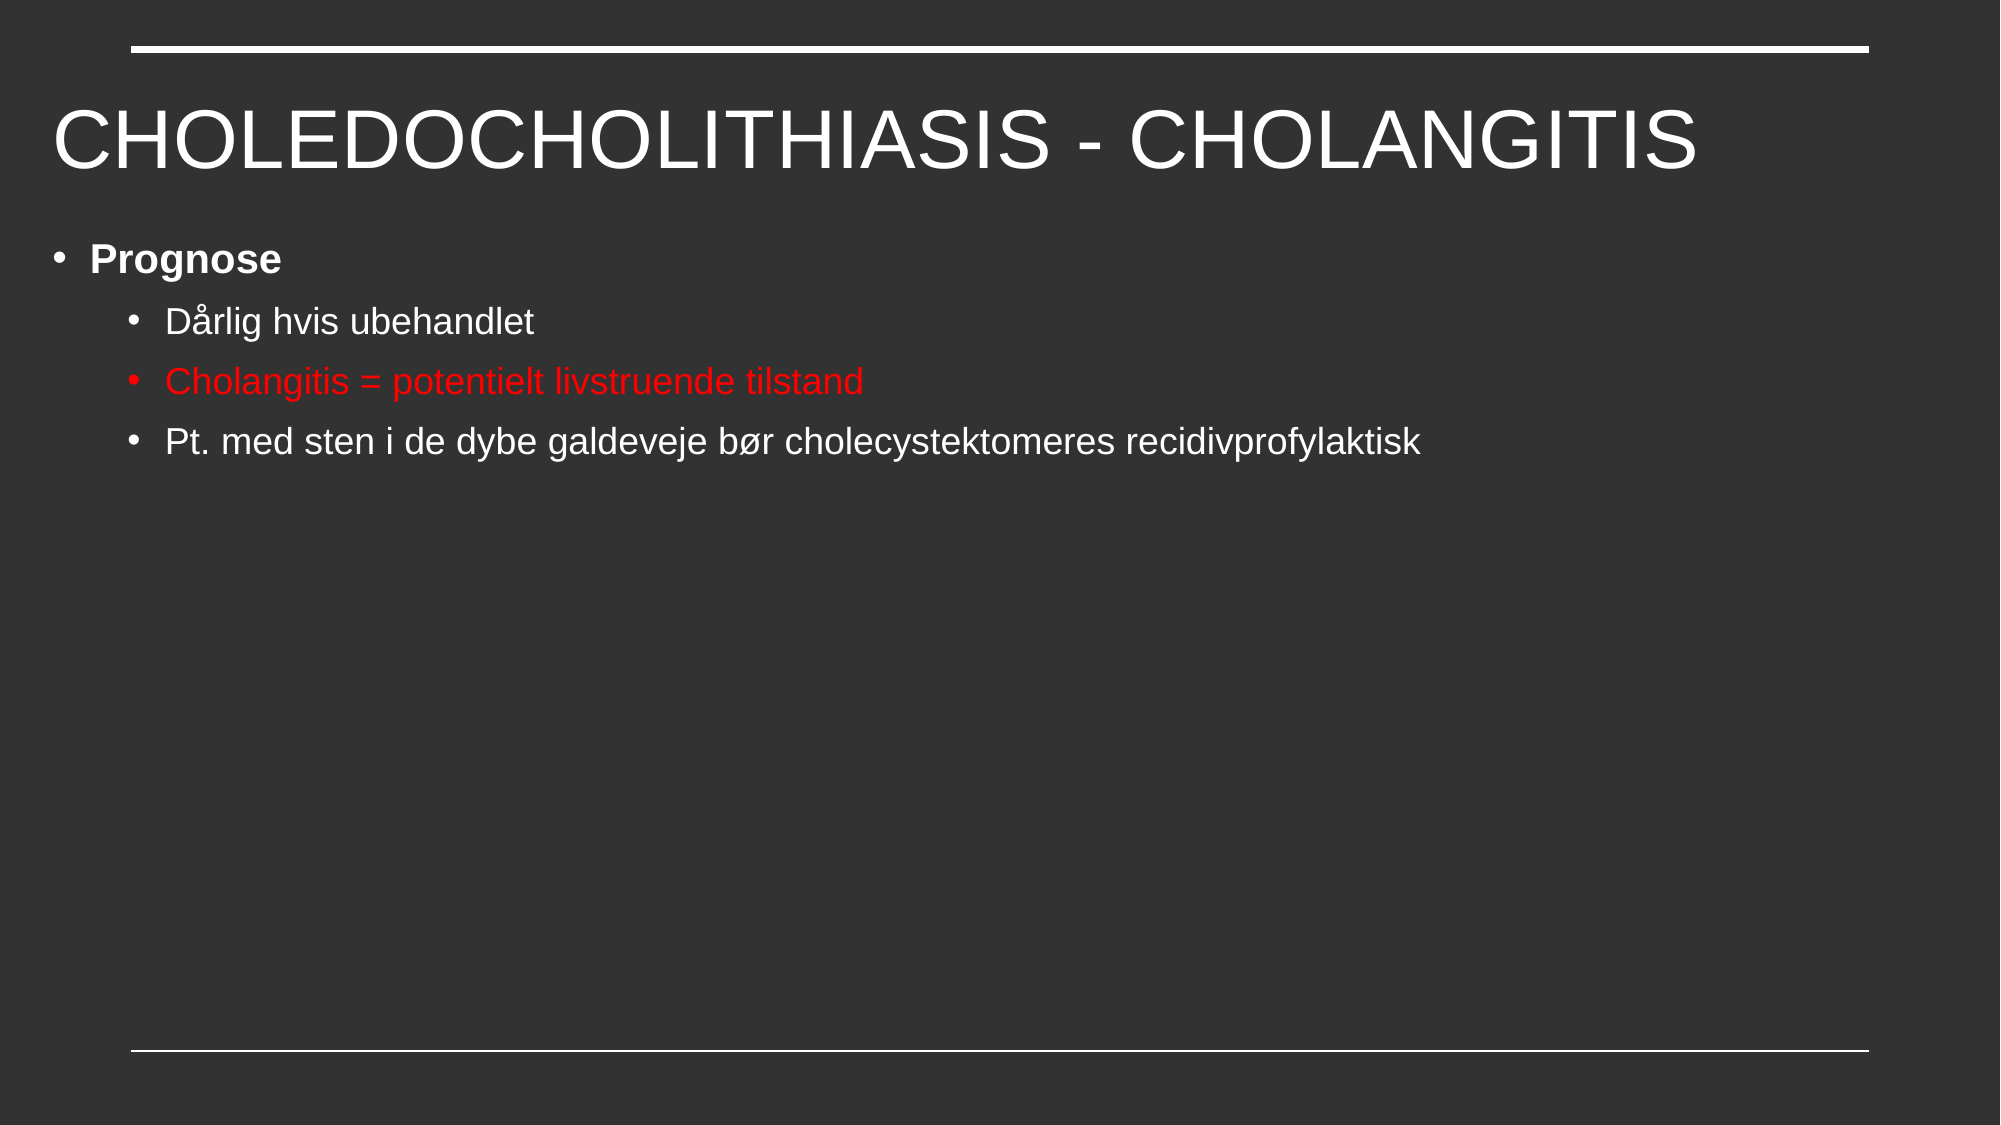

# Choledocholithiasis - cholangitis
Prognose
Dårlig hvis ubehandlet
Cholangitis = potentielt livstruende tilstand
Pt. med sten i de dybe galdeveje bør cholecystektomeres recidivprofylaktisk